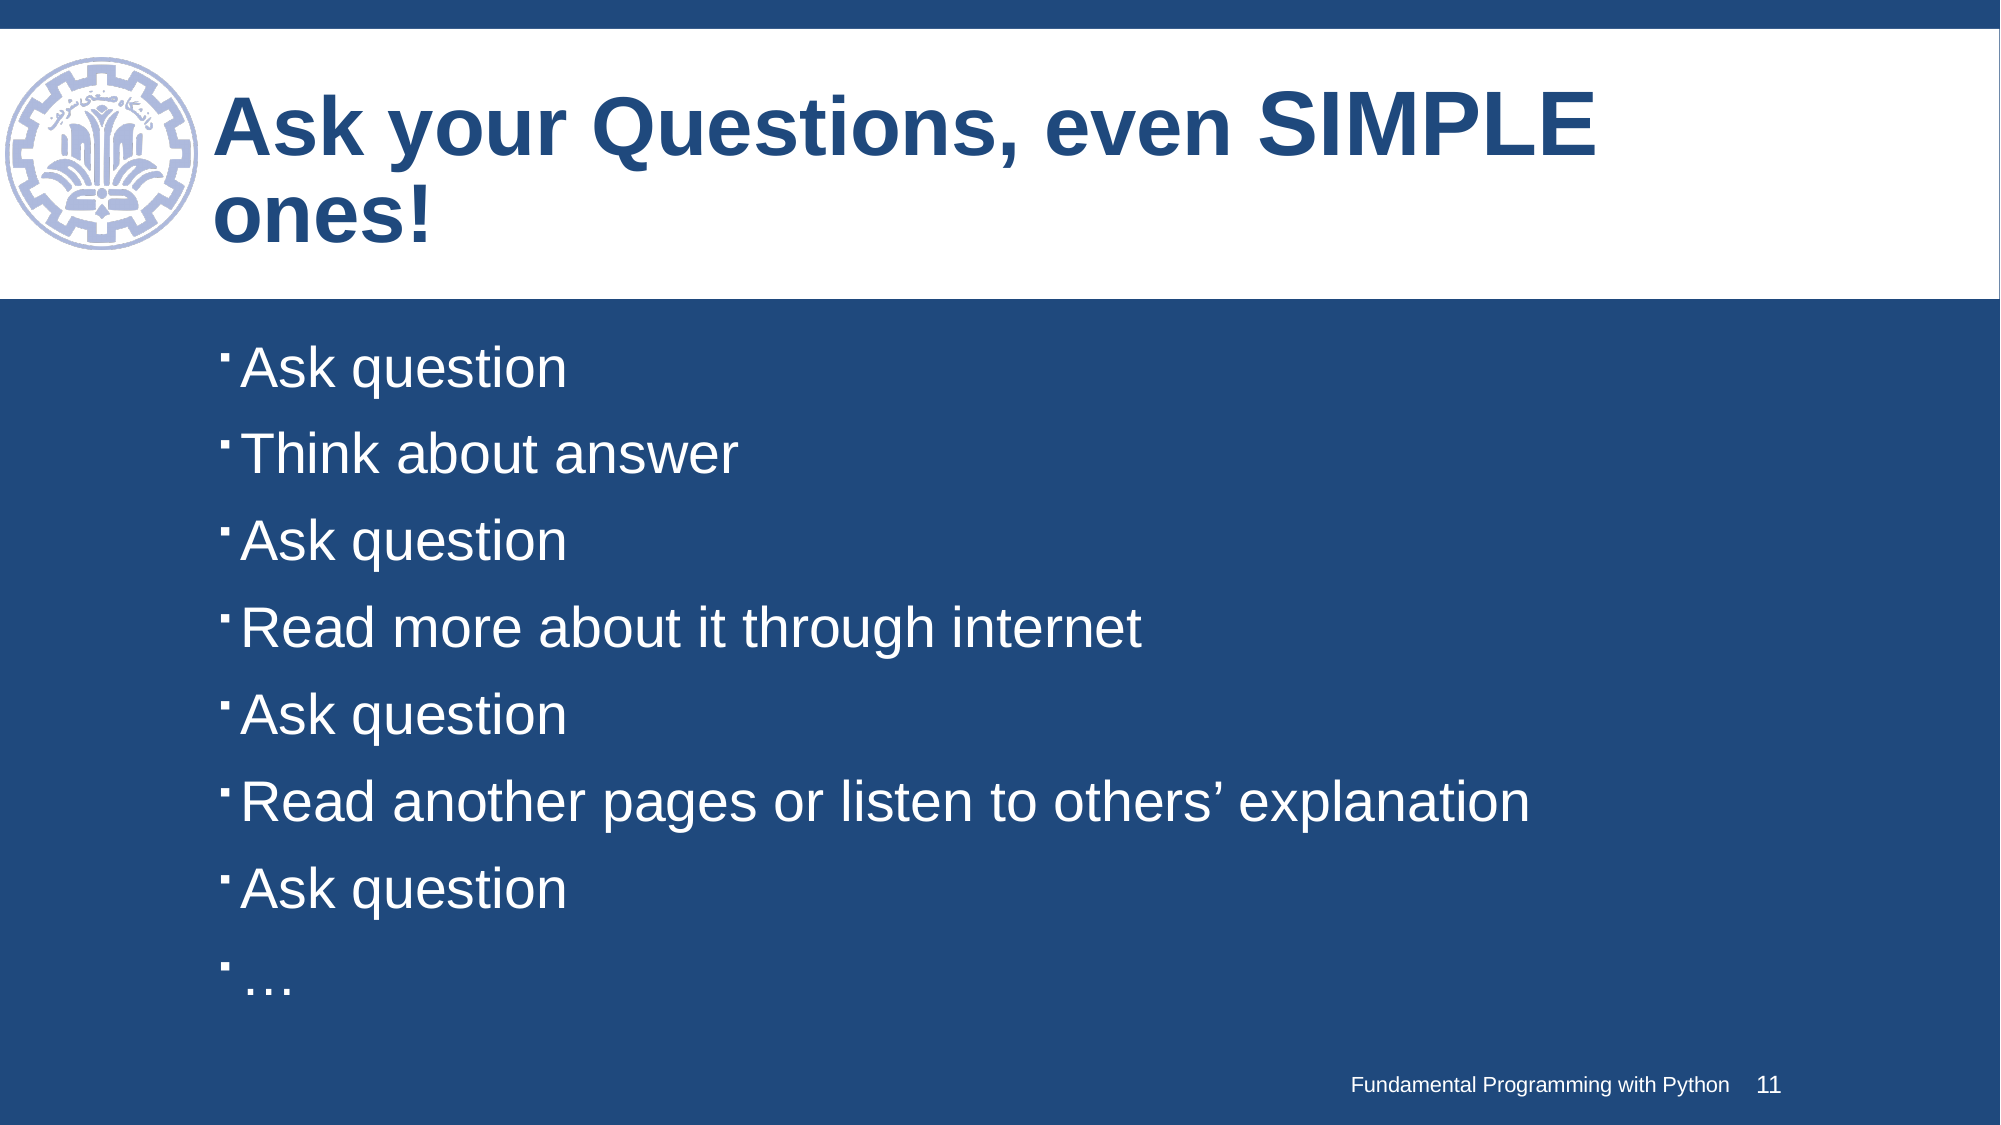

# Ask your Questions, even SIMPLE ones!
Ask question
Think about answer
Ask question
Read more about it through internet
Ask question
Read another pages or listen to others’ explanation
Ask question
…
Fundamental Programming with Python
11